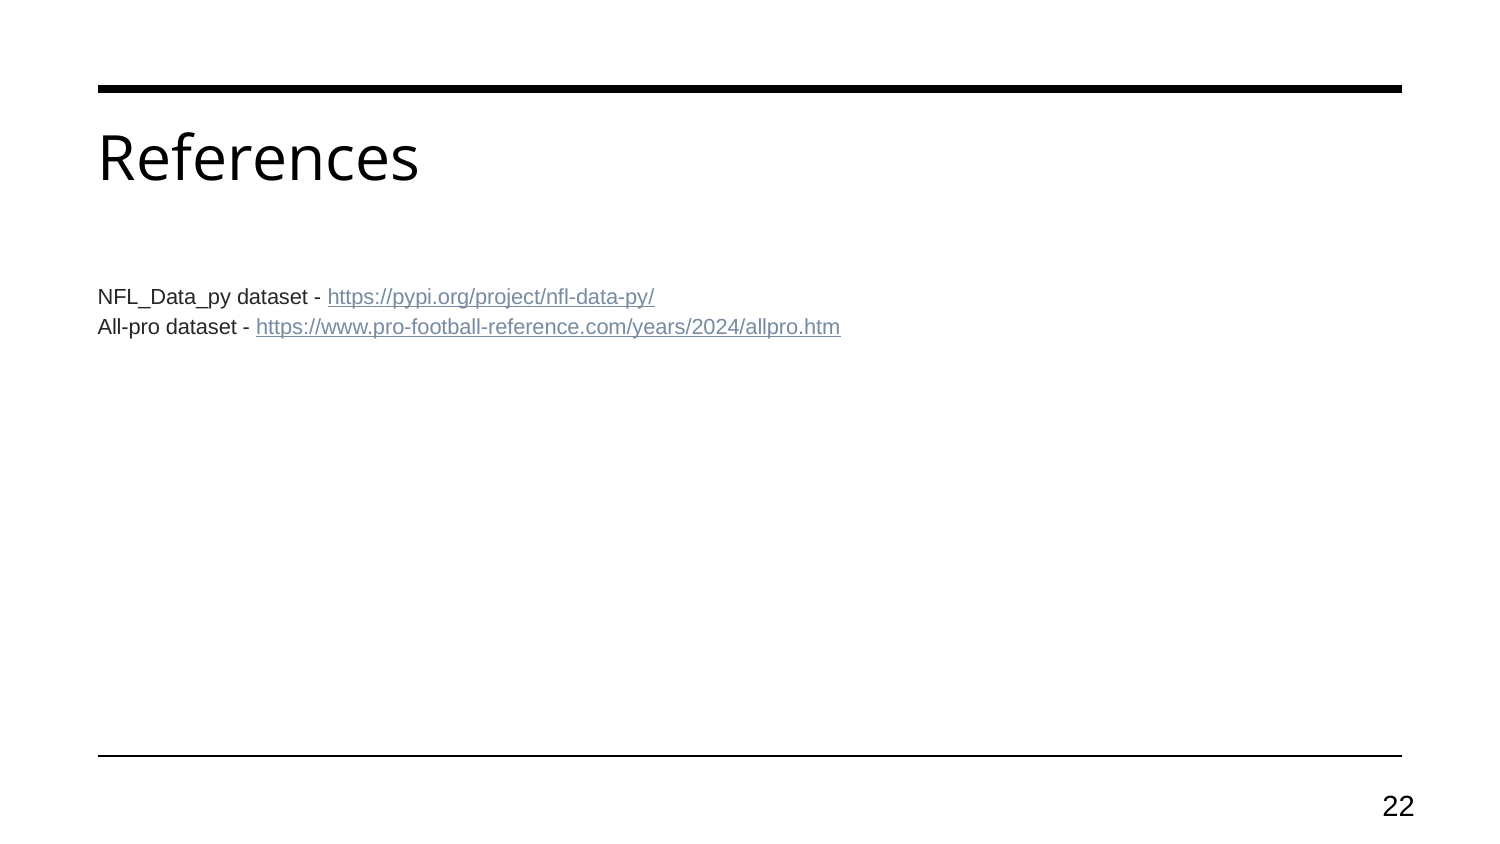

# References
NFL_Data_py dataset - https://pypi.org/project/nfl-data-py/
All-pro dataset - https://www.pro-football-reference.com/years/2024/allpro.htm
22